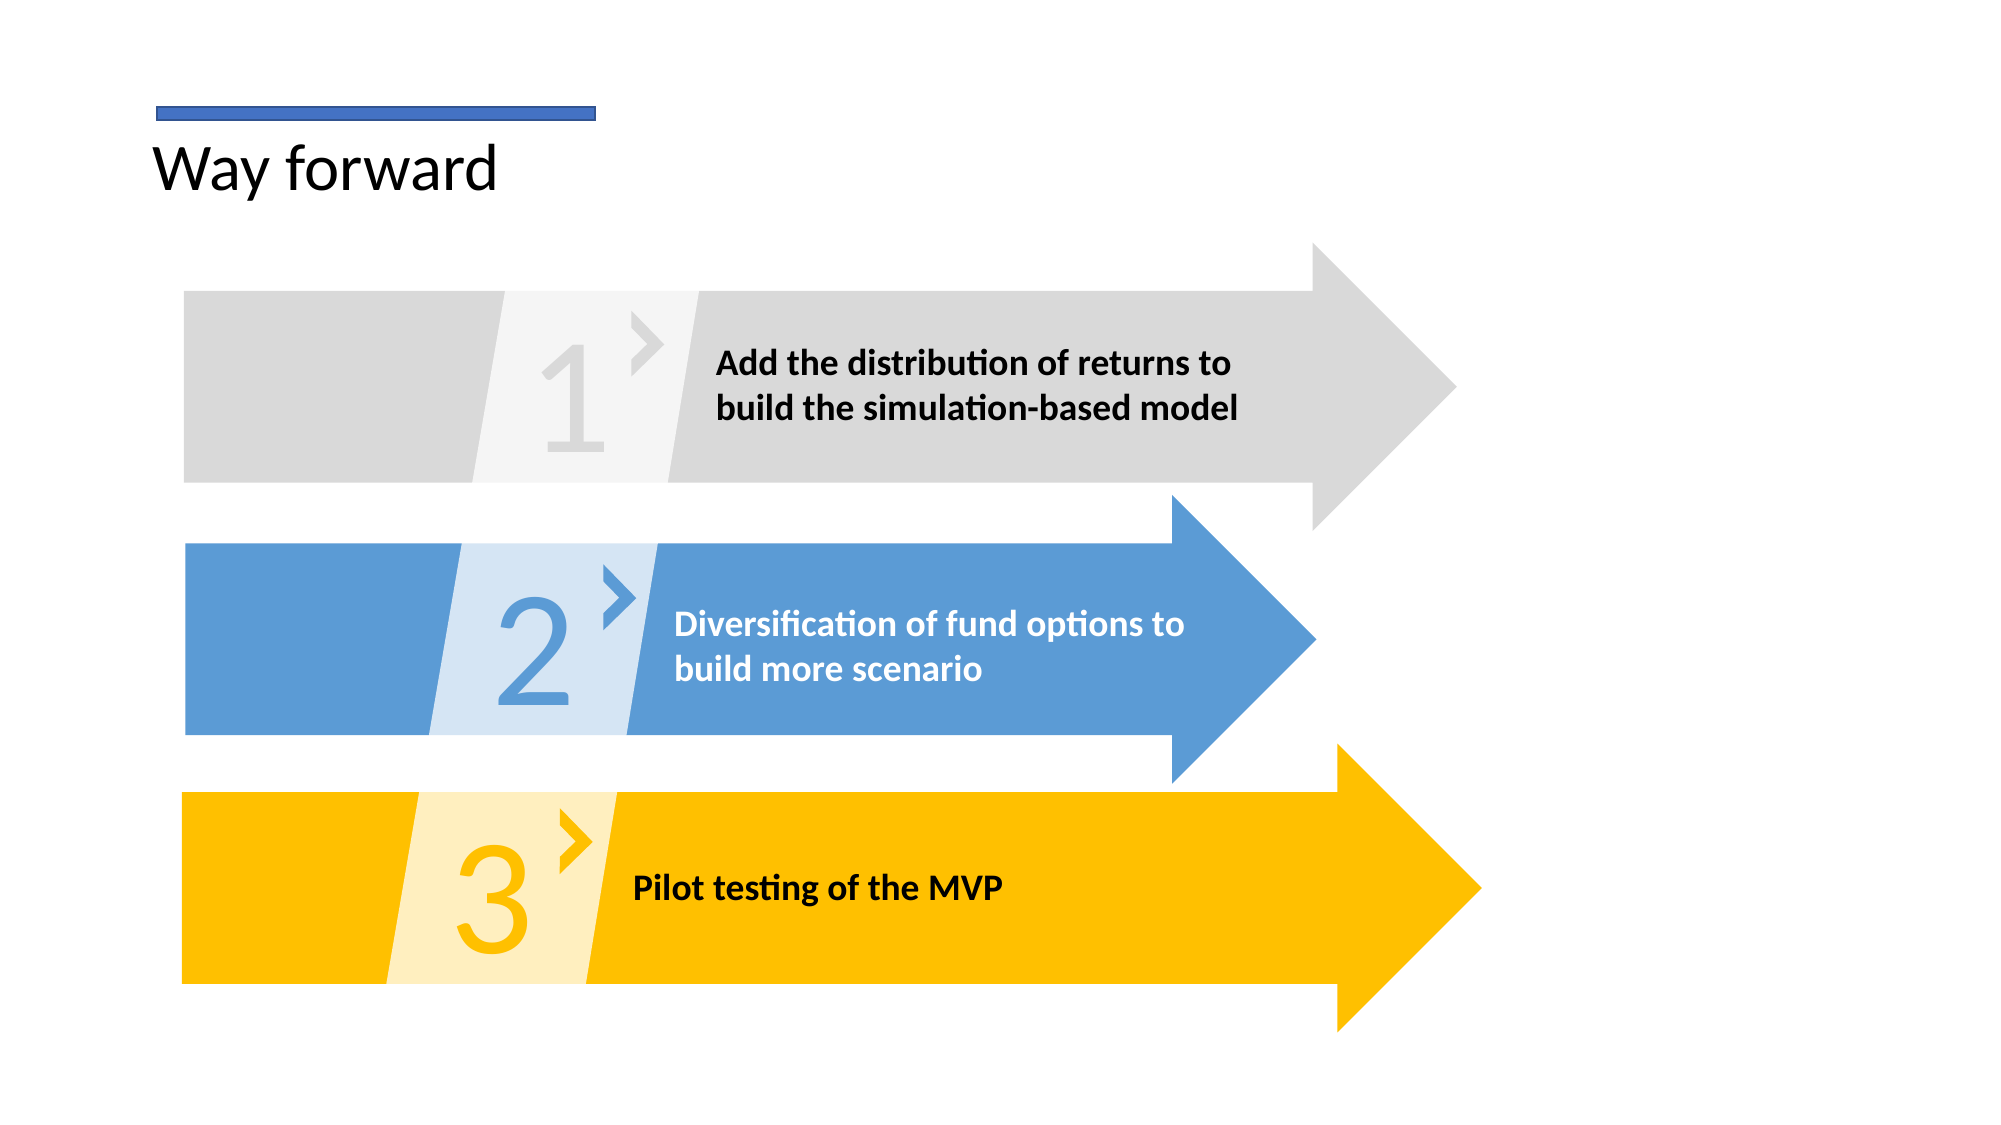

# Way forward

1

Add the distribution of returns to build the simulation-based model

2

Diversification of fund options to build more scenario

3

Pilot testing of the MVP